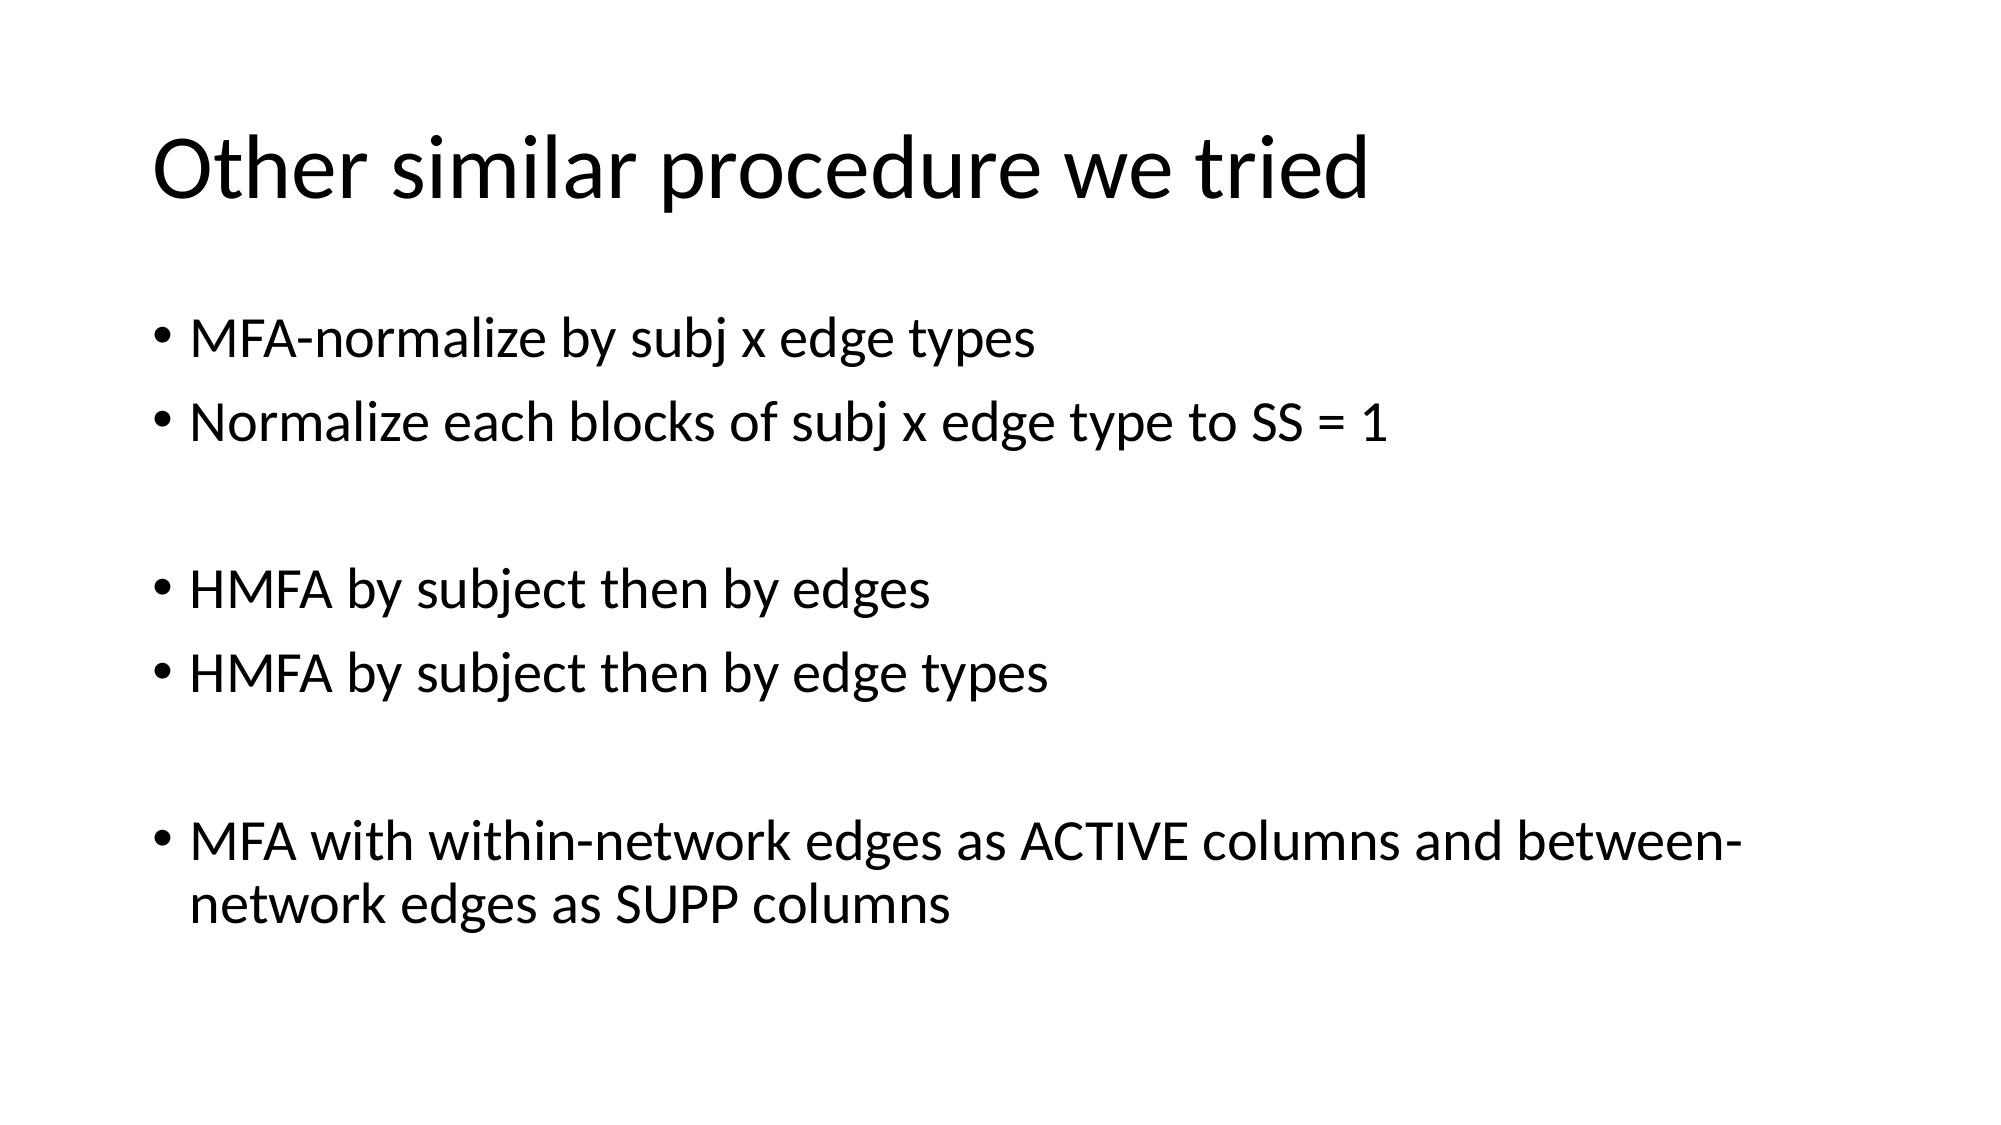

# Other similar procedure we tried
MFA-normalize by subj x edge types
Normalize each blocks of subj x edge type to SS = 1

HMFA by subject then by edges
HMFA by subject then by edge types

MFA with within-network edges as ACTIVE columns and between-network edges as SUPP columns